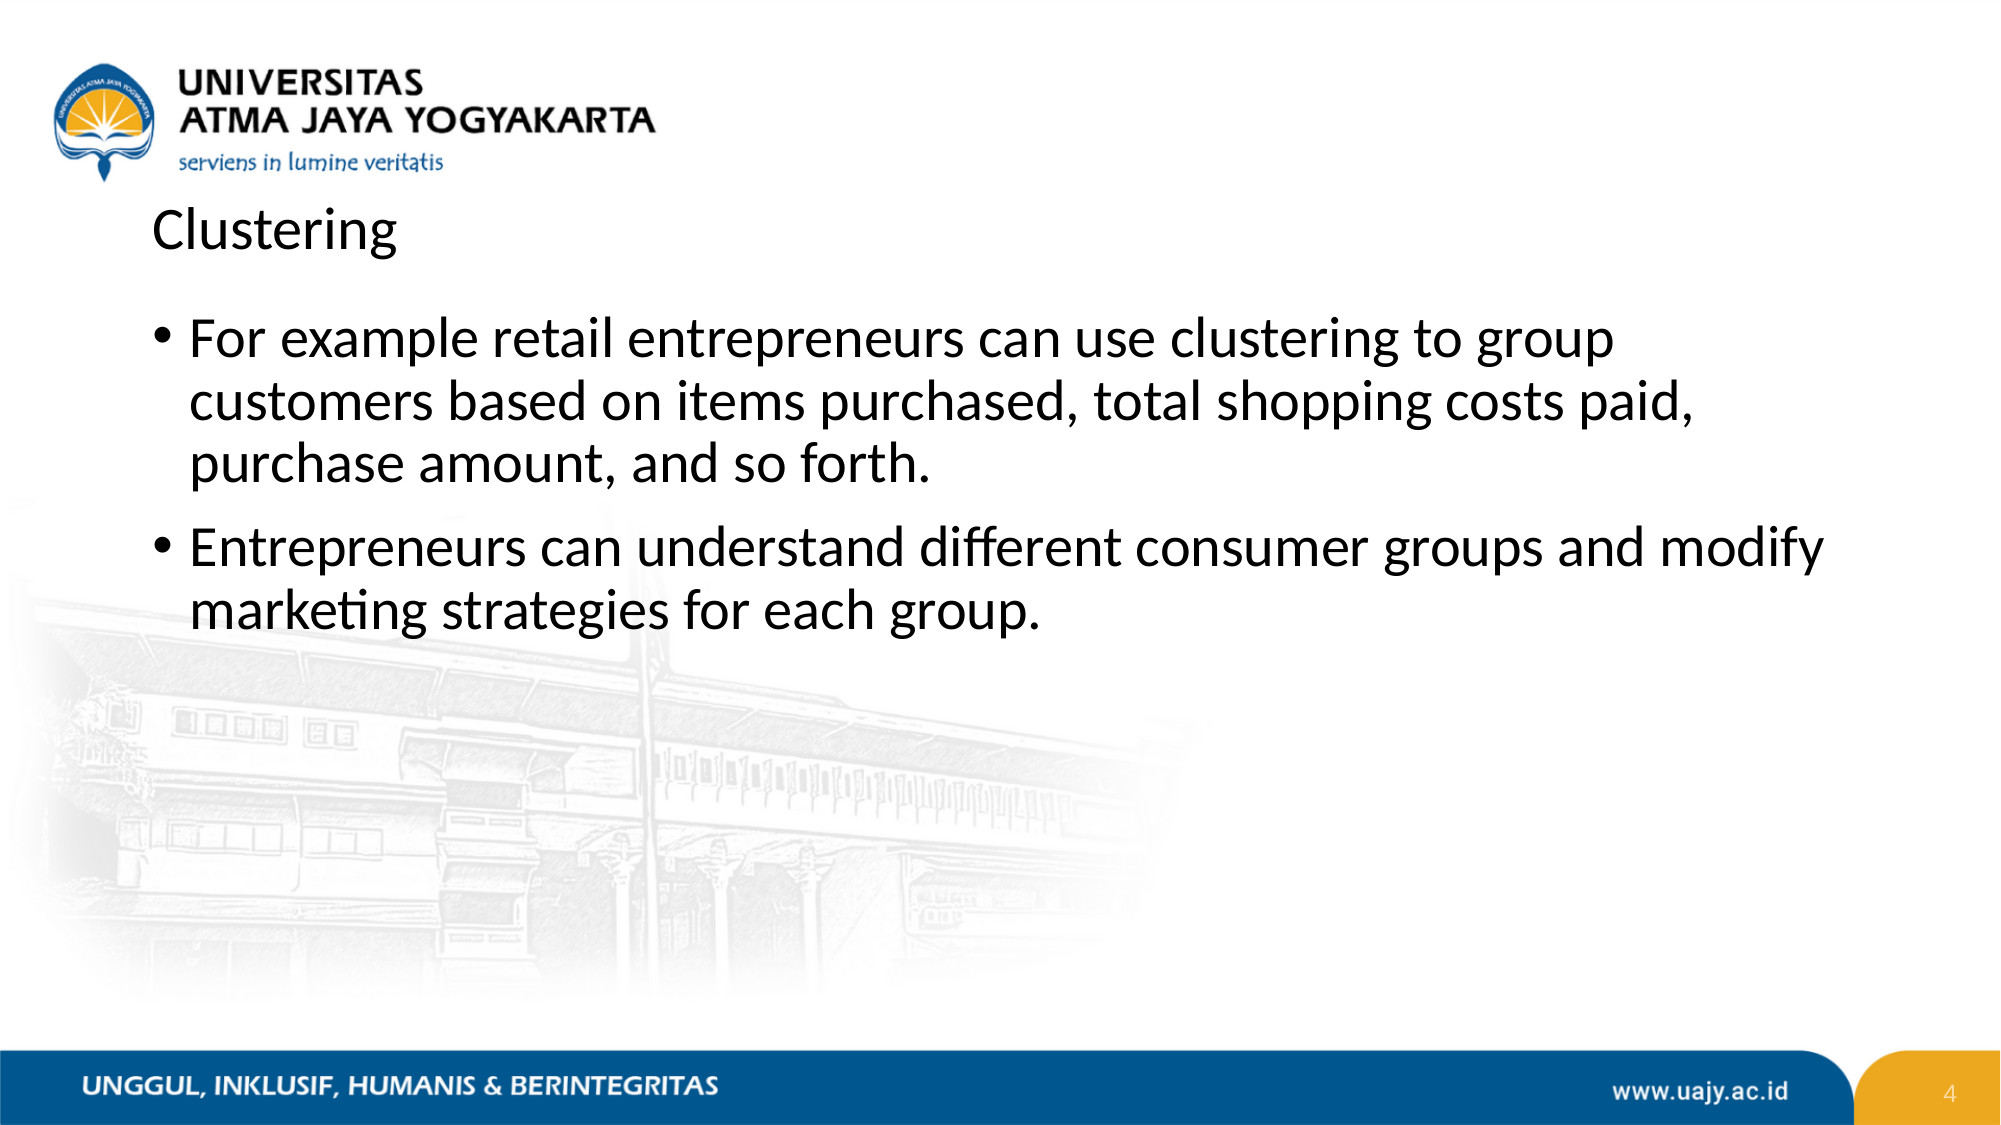

# Clustering
For example retail entrepreneurs can use clustering to group customers based on items purchased, total shopping costs paid, purchase amount, and so forth.
Entrepreneurs can understand different consumer groups and modify marketing strategies for each group.
4